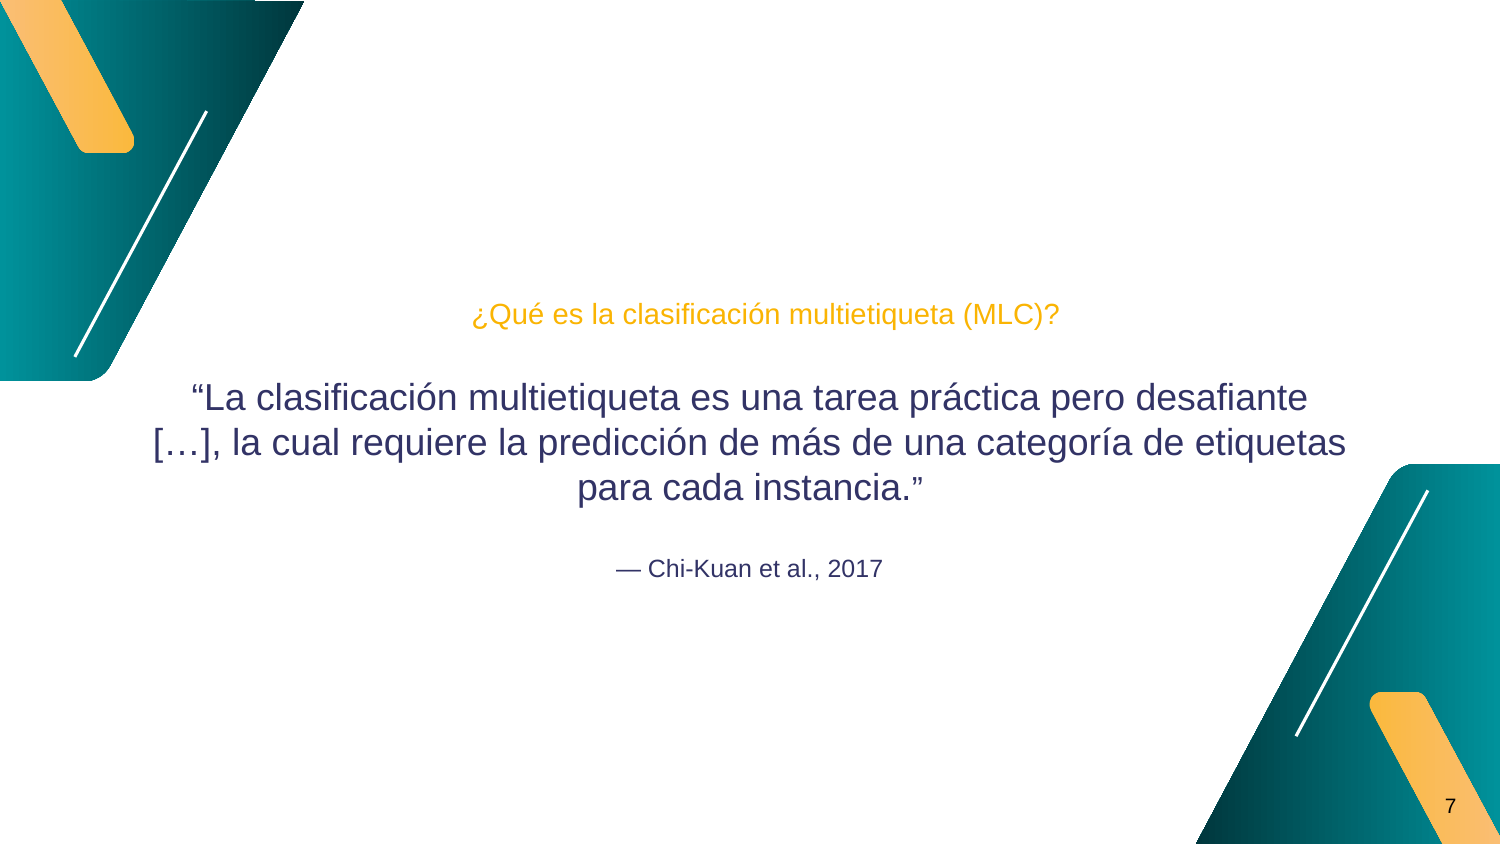

¿Qué es la clasificación multietiqueta (MLC)?
“La clasificación multietiqueta es una tarea práctica pero desafiante […], la cual requiere la predicción de más de una categoría de etiquetas para cada instancia.”
# — Chi-Kuan et al., 2017
7